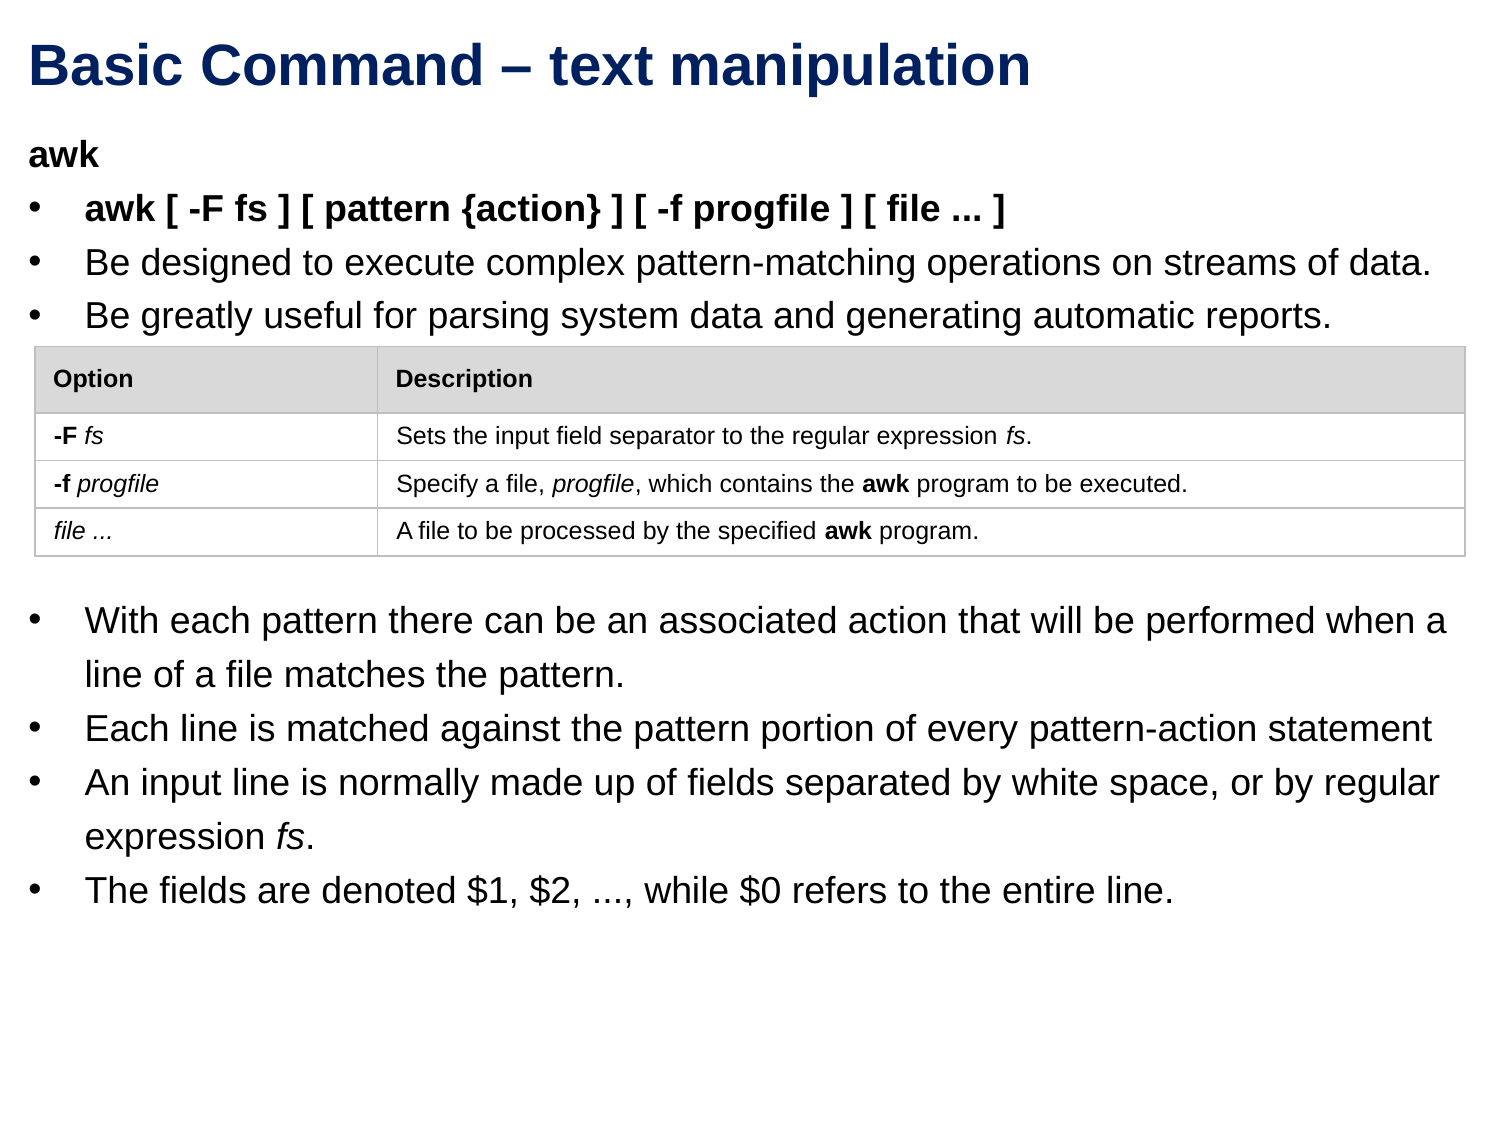

Basic Command – text manipulation
awk
awk [ -F fs ] [ pattern {action} ] [ -f progfile ] [ file ... ]
Be designed to execute complex pattern-matching operations on streams of data.
Be greatly useful for parsing system data and generating automatic reports.
| Option | Description |
| --- | --- |
| -F fs | Sets the input field separator to the regular expression fs. |
| -f progfile | Specify a file, progfile, which contains the awk program to be executed. |
| file ... | A file to be processed by the specified awk program. |
With each pattern there can be an associated action that will be performed when a line of a file matches the pattern.
Each line is matched against the pattern portion of every pattern-action statement
An input line is normally made up of fields separated by white space, or by regular expression fs.
The fields are denoted $1, $2, ..., while $0 refers to the entire line.